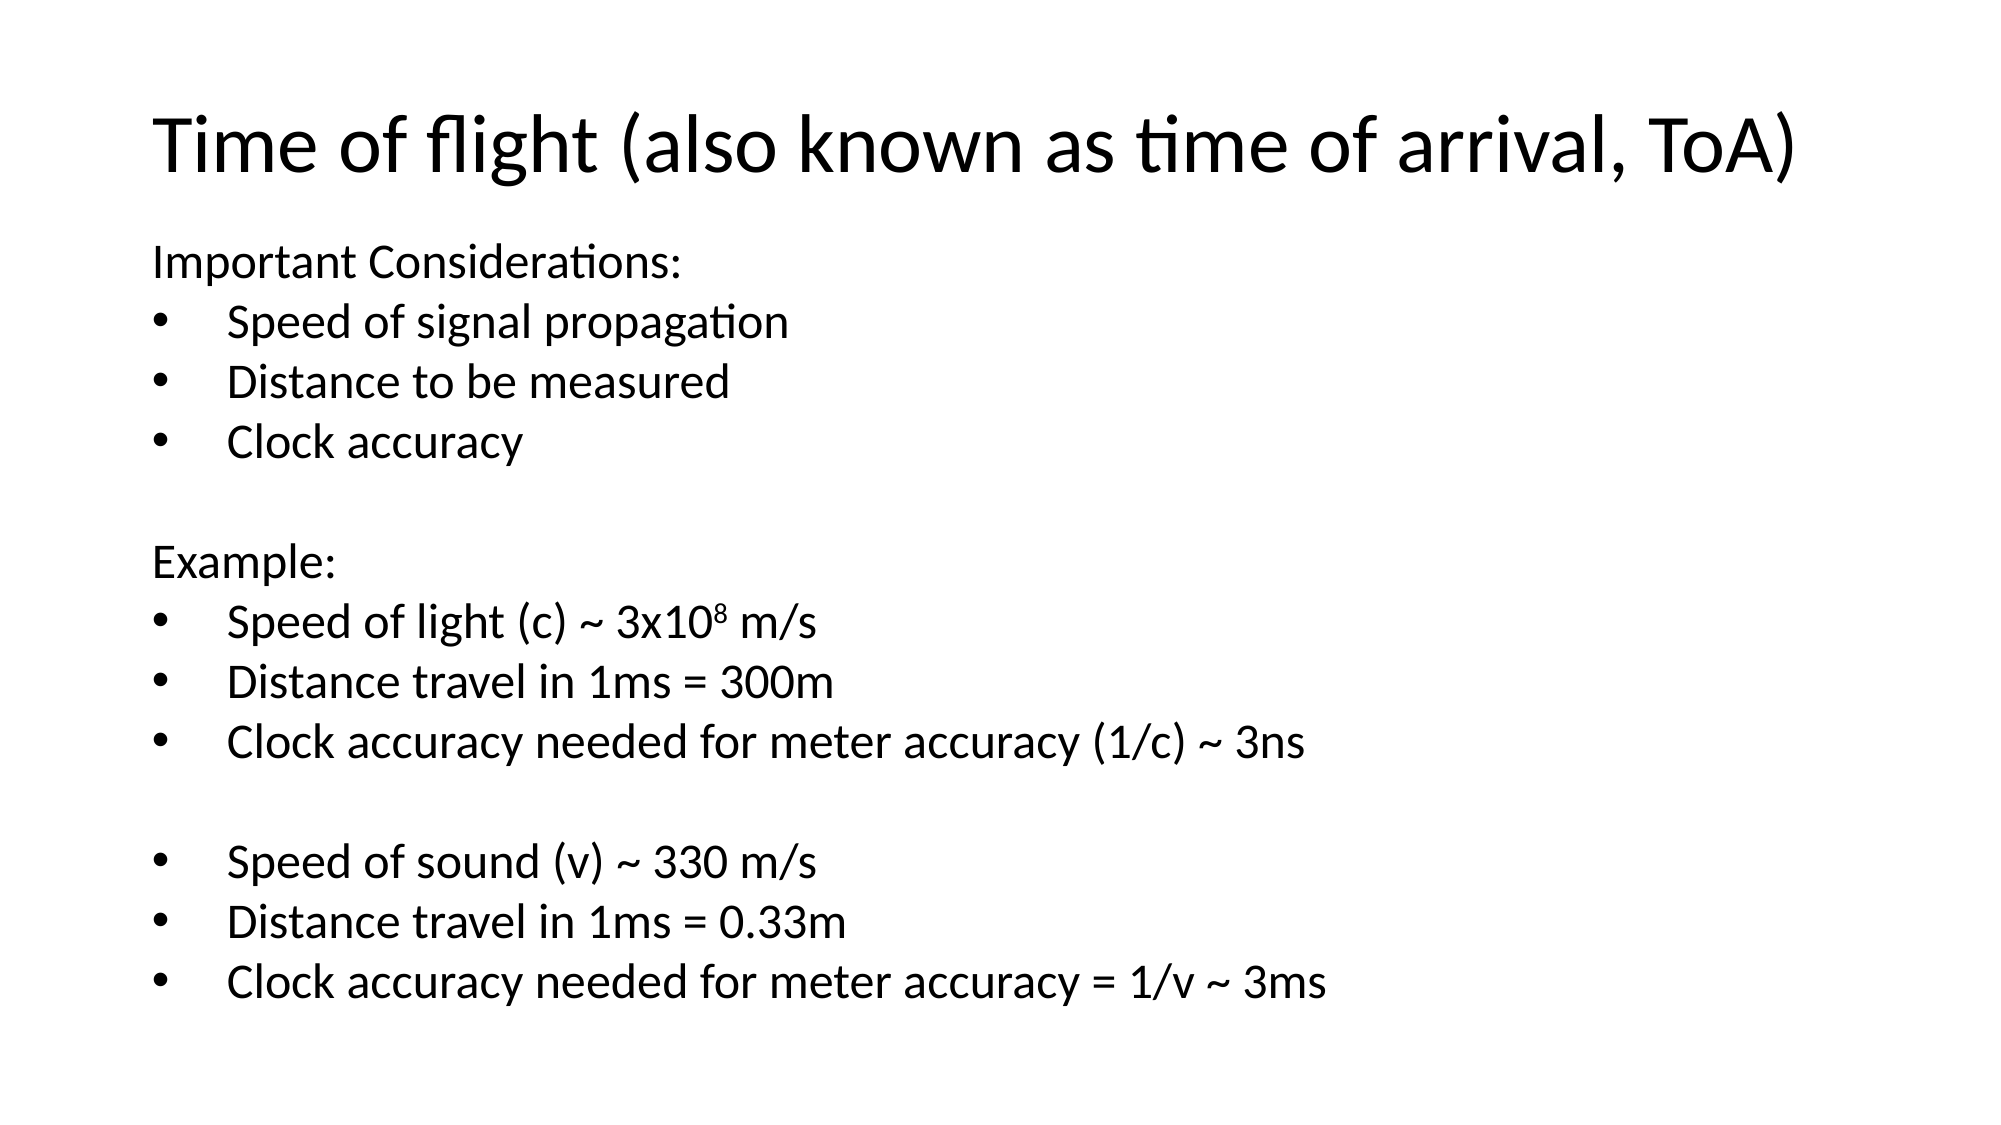

Time of flight (also known as time of arrival, ToA)
Important Considerations:
Speed of signal propagation
Distance to be measured
Clock accuracy

Example:
Speed of light (c) ~ 3x108 m/s
Distance travel in 1ms = 300m
Clock accuracy needed for meter accuracy (1/c) ~ 3ns

Speed of sound (v) ~ 330 m/s
Distance travel in 1ms = 0.33m
Clock accuracy needed for meter accuracy = 1/v ~ 3ms